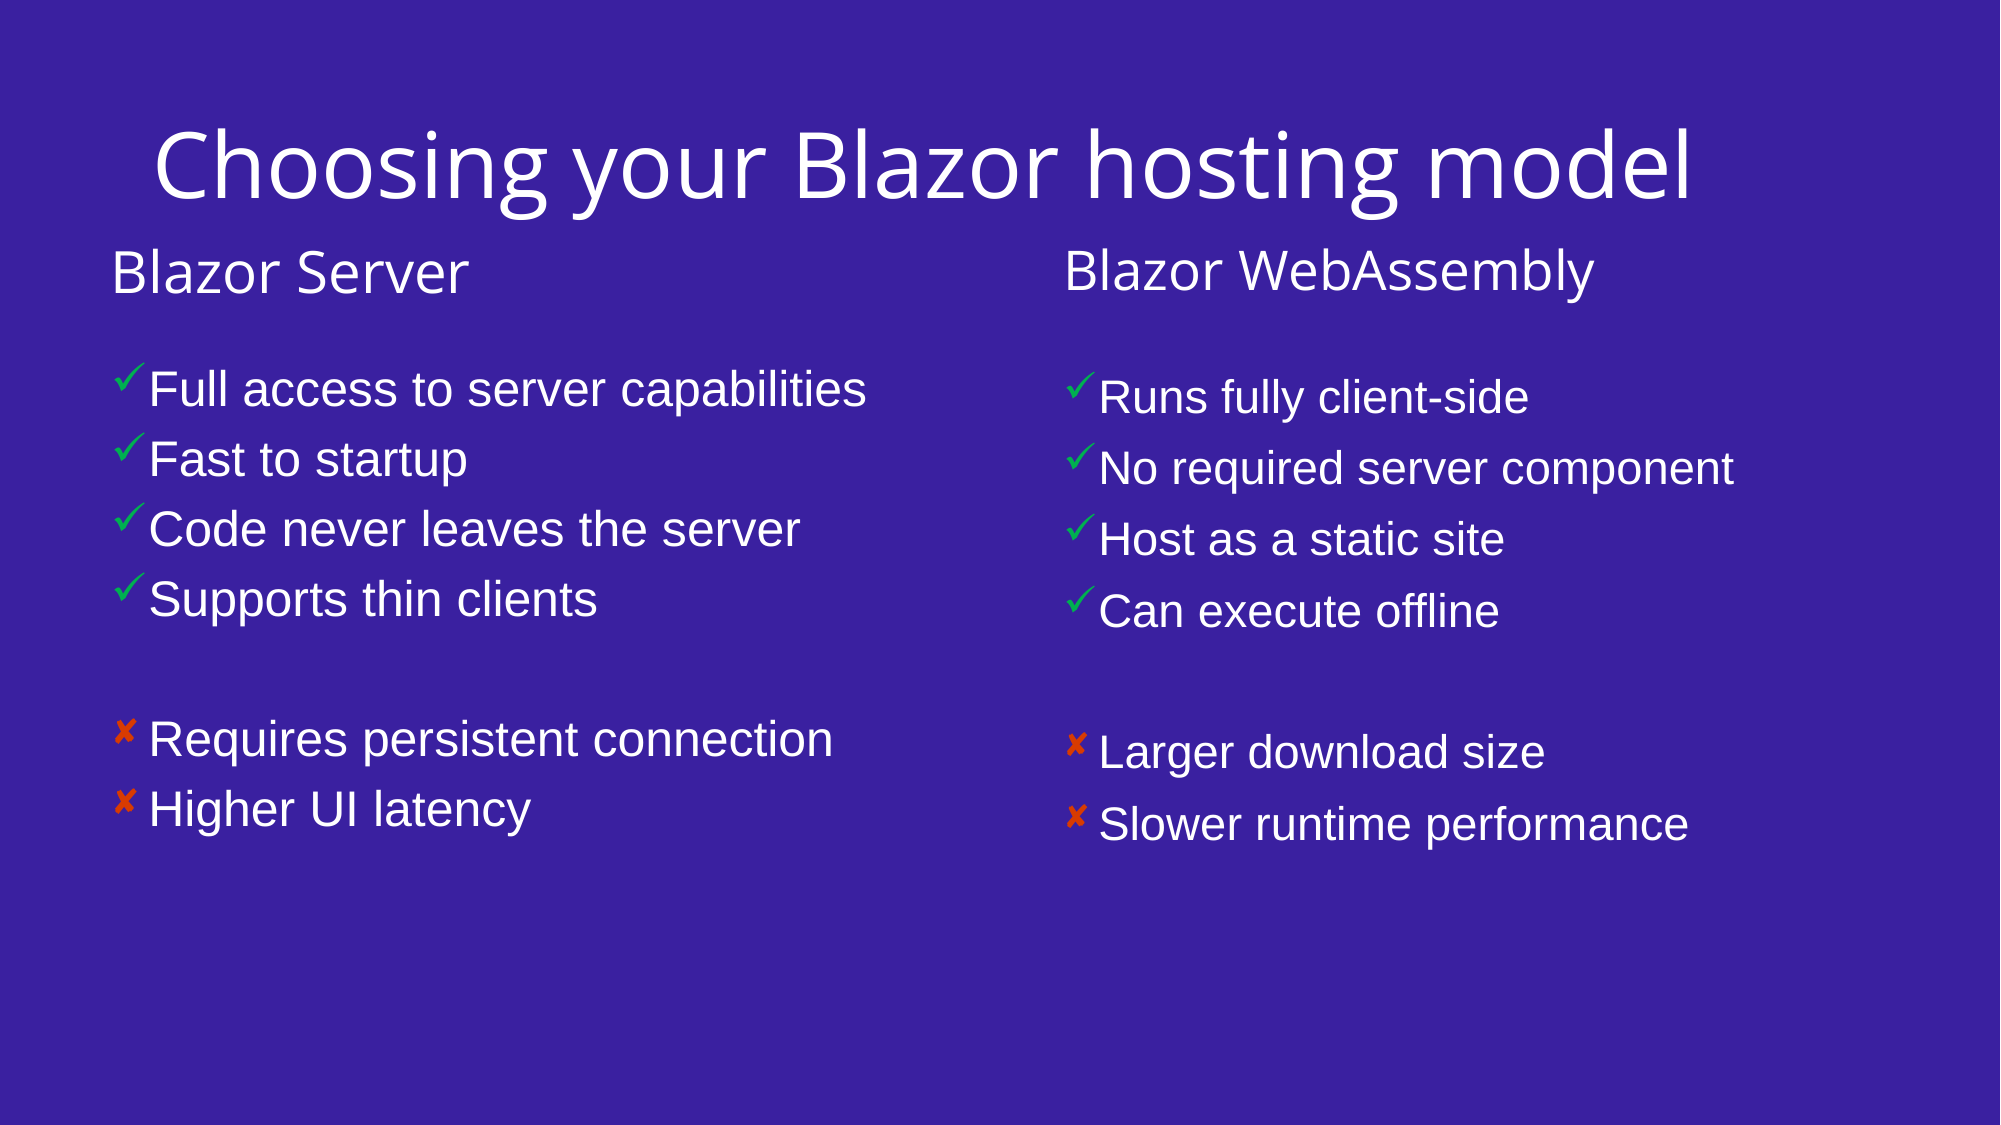

# Choosing your Blazor hosting model
Blazor Server

Full access to server capabilities
Fast to startup
Code never leaves the server
Supports thin clients

Requires persistent connection
Higher UI latency

Blazor WebAssembly

Runs fully client-side
No required server component
Host as a static site
Can execute offline

Larger download size
Slower runtime performance